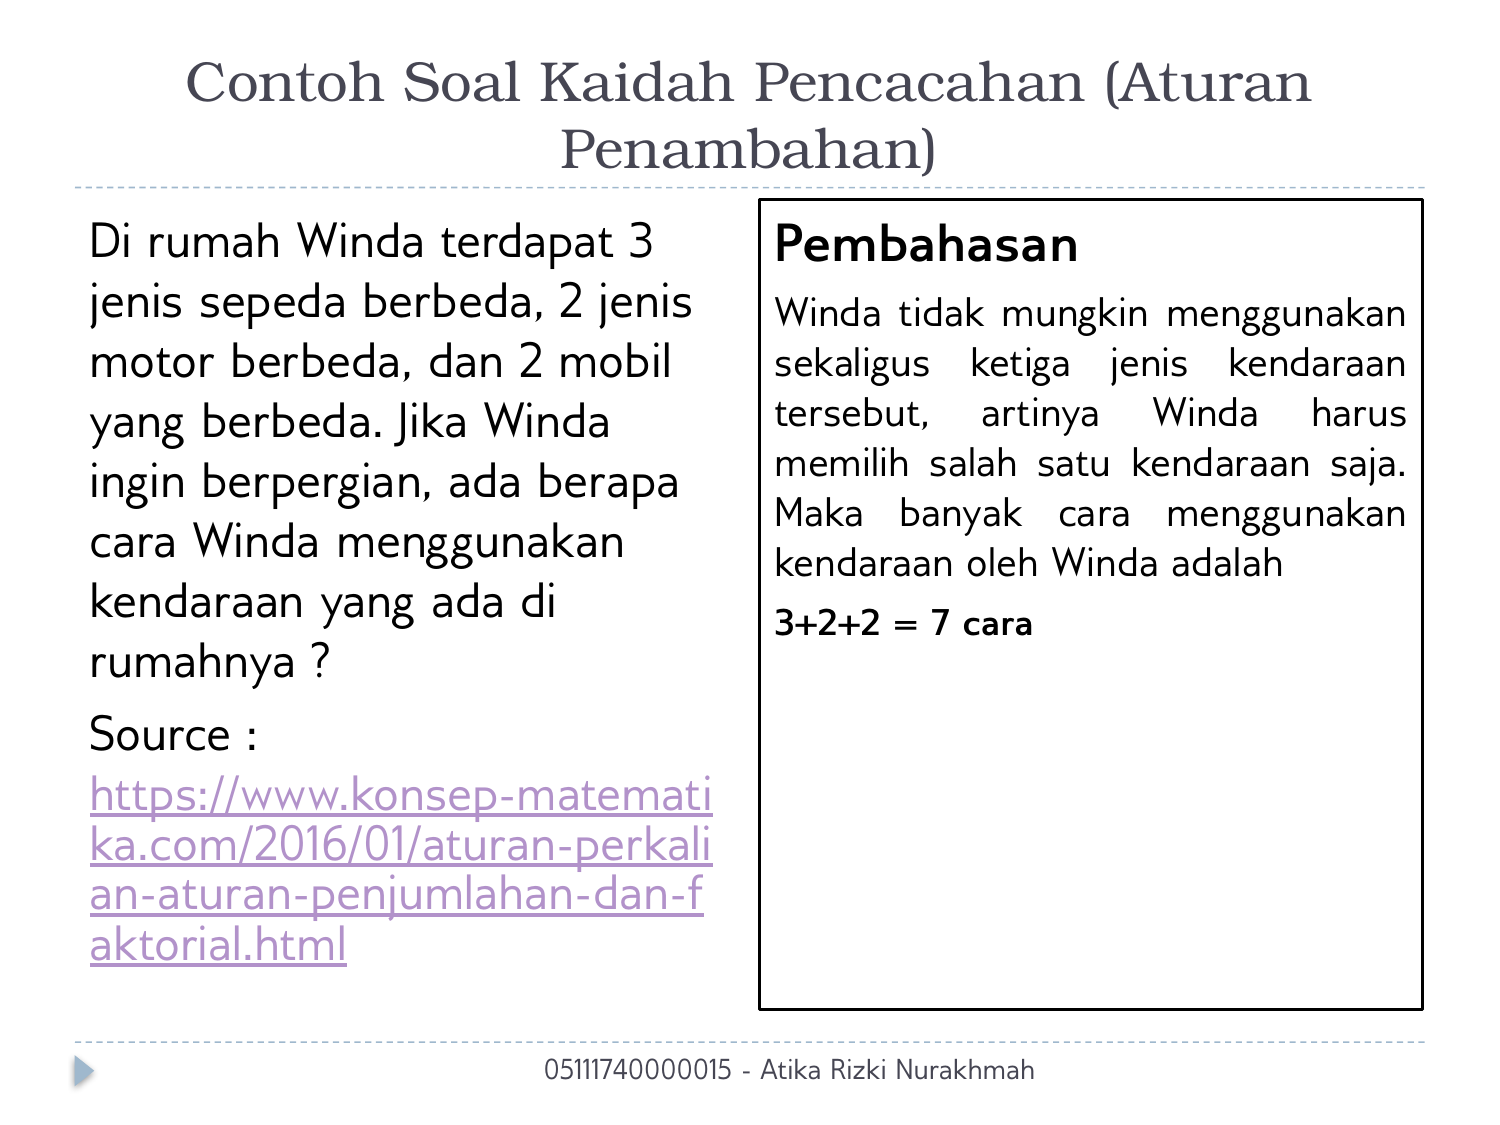

# Contoh Soal Kaidah Pencacahan (Aturan Penambahan)
Pembahasan
Winda tidak mungkin menggunakan sekaligus ketiga jenis kendaraan tersebut, artinya Winda harus memilih salah satu kendaraan saja. Maka banyak cara menggunakan kendaraan oleh Winda adalah
3+2+2 = 7 cara
Di rumah Winda terdapat 3 jenis sepeda berbeda, 2 jenis motor berbeda, dan 2 mobil yang berbeda. Jika Winda ingin berpergian, ada berapa cara Winda menggunakan kendaraan yang ada di rumahnya ?
Source : https://www.konsep-matematika.com/2016/01/aturan-perkalian-aturan-penjumlahan-dan-faktorial.html

05111740000015 - Atika Rizki Nurakhmah